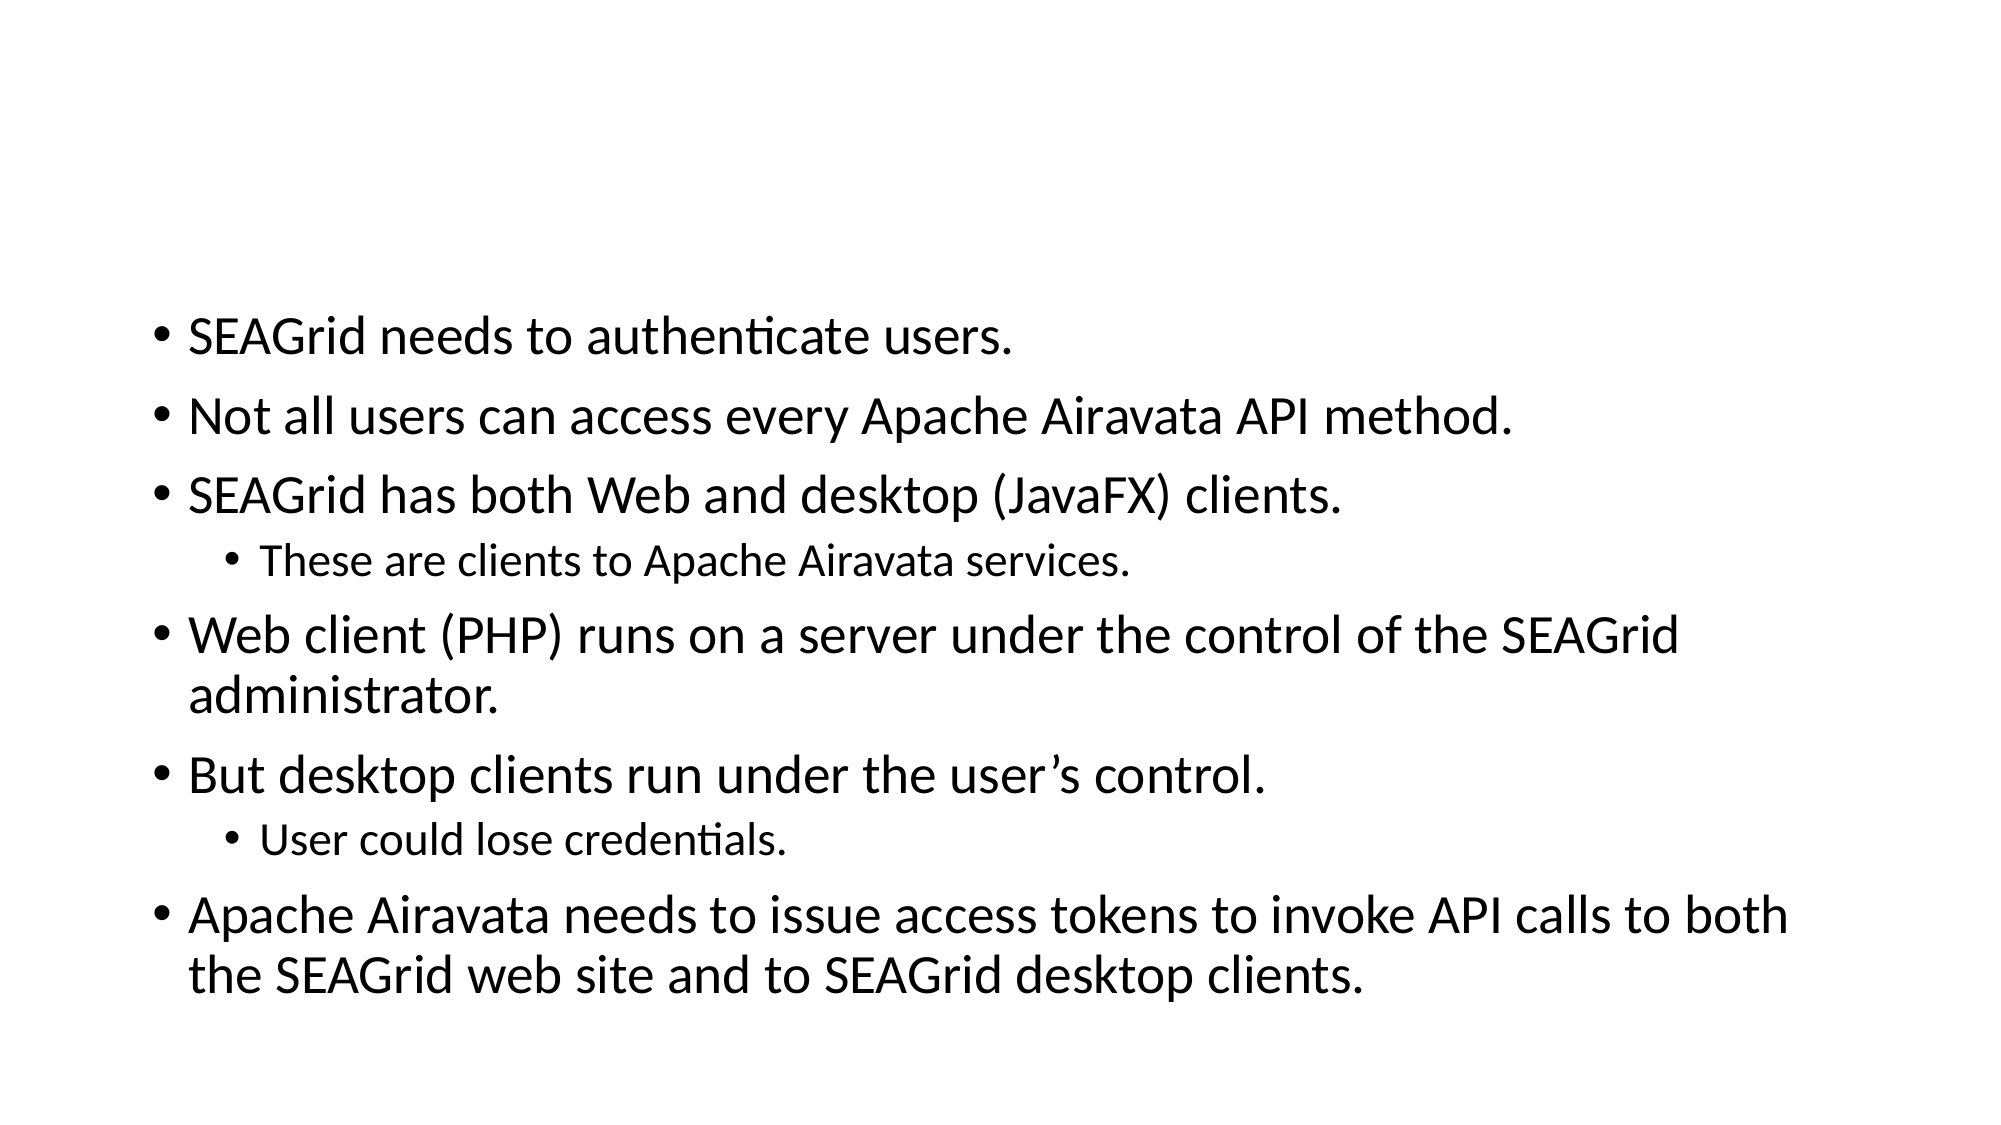

# SEAGrid Scenarios
SEAGrid needs to authenticate users.
Not all users can access every Apache Airavata API method.
SEAGrid has both Web and desktop (JavaFX) clients.
These are clients to Apache Airavata services.
Web client (PHP) runs on a server under the control of the SEAGrid administrator.
But desktop clients run under the user’s control.
User could lose credentials.
Apache Airavata needs to issue access tokens to invoke API calls to both the SEAGrid web site and to SEAGrid desktop clients.